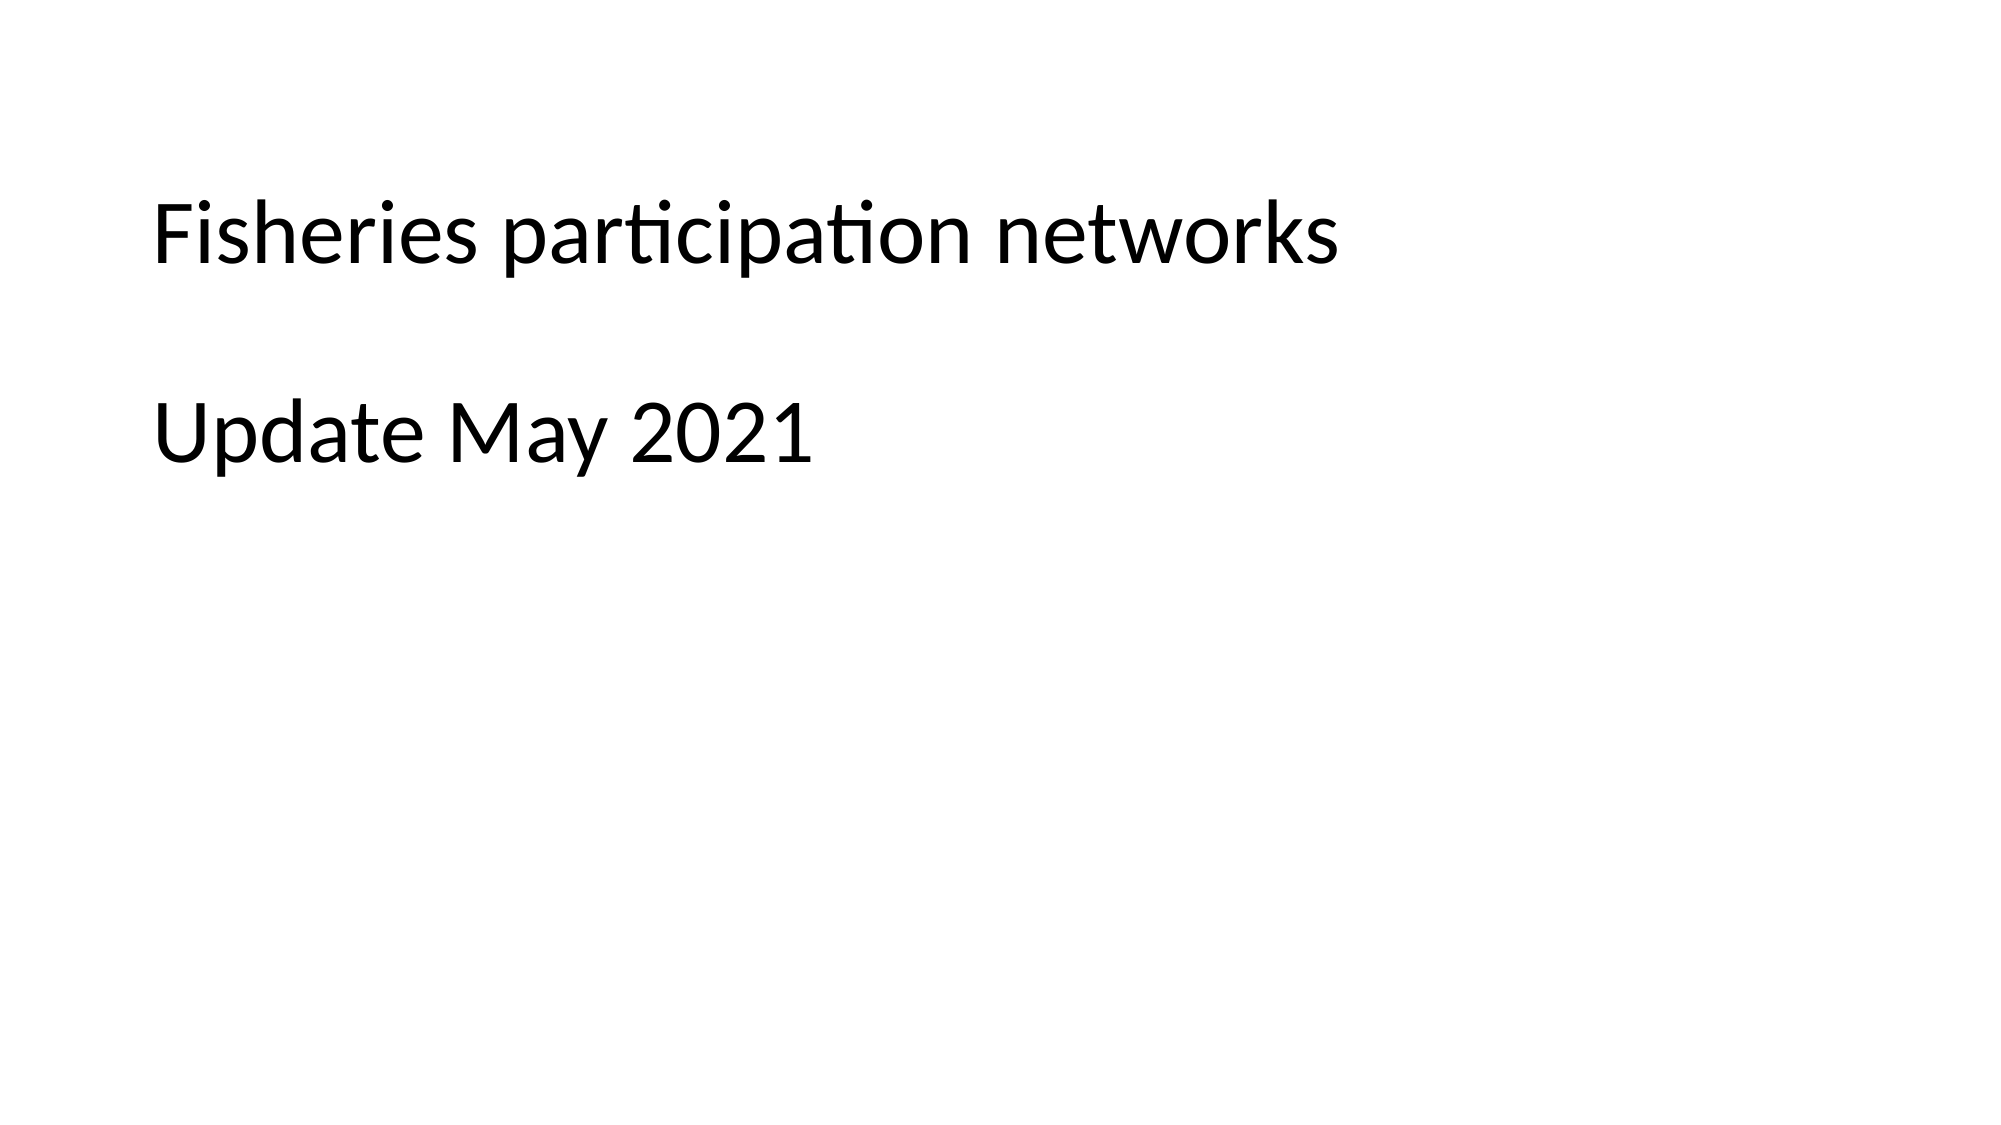

# Fisheries participation networks Update May 2021